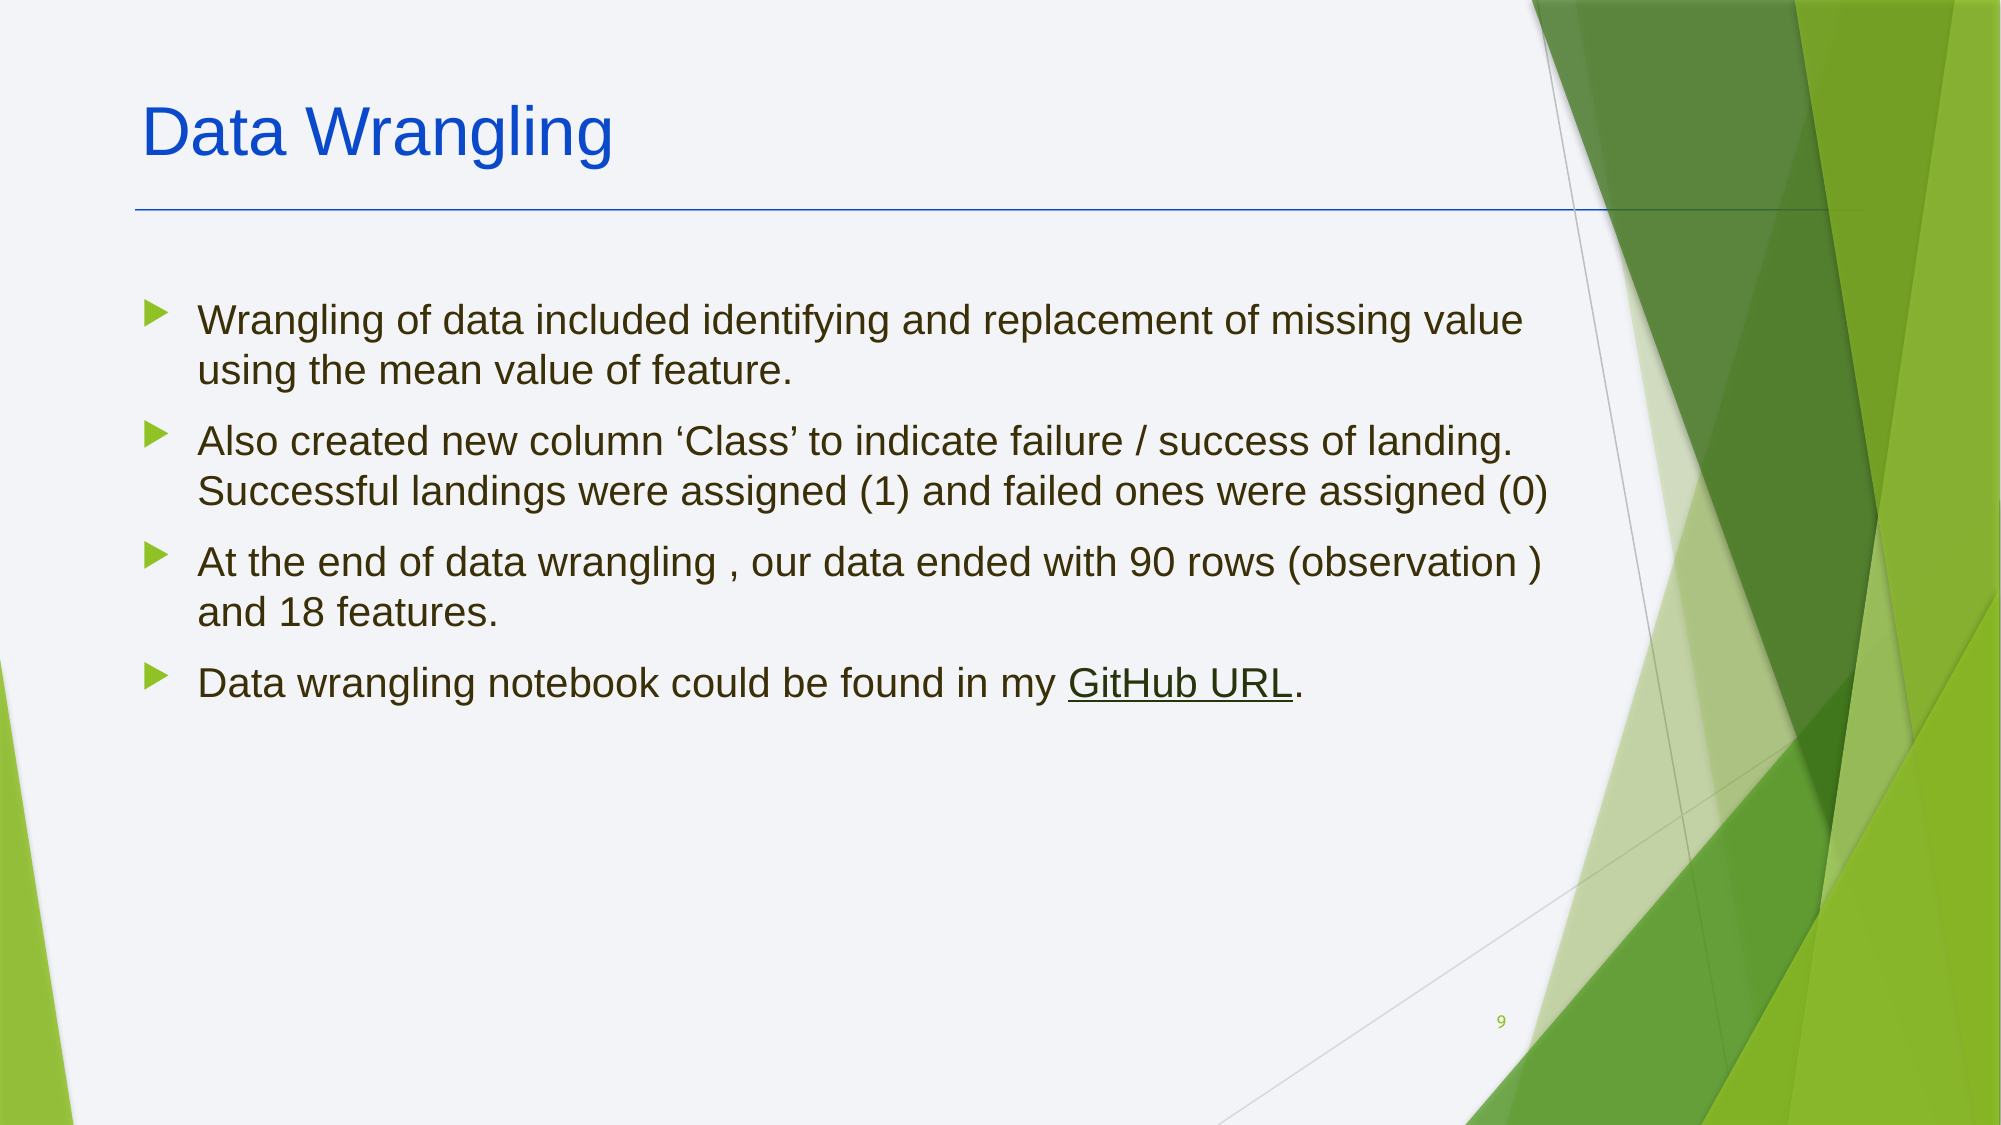

Data Wrangling
Wrangling of data included identifying and replacement of missing value using the mean value of feature.
Also created new column ‘Class’ to indicate failure / success of landing. Successful landings were assigned (1) and failed ones were assigned (0)
At the end of data wrangling , our data ended with 90 rows (observation ) and 18 features.
Data wrangling notebook could be found in my GitHub URL.

9